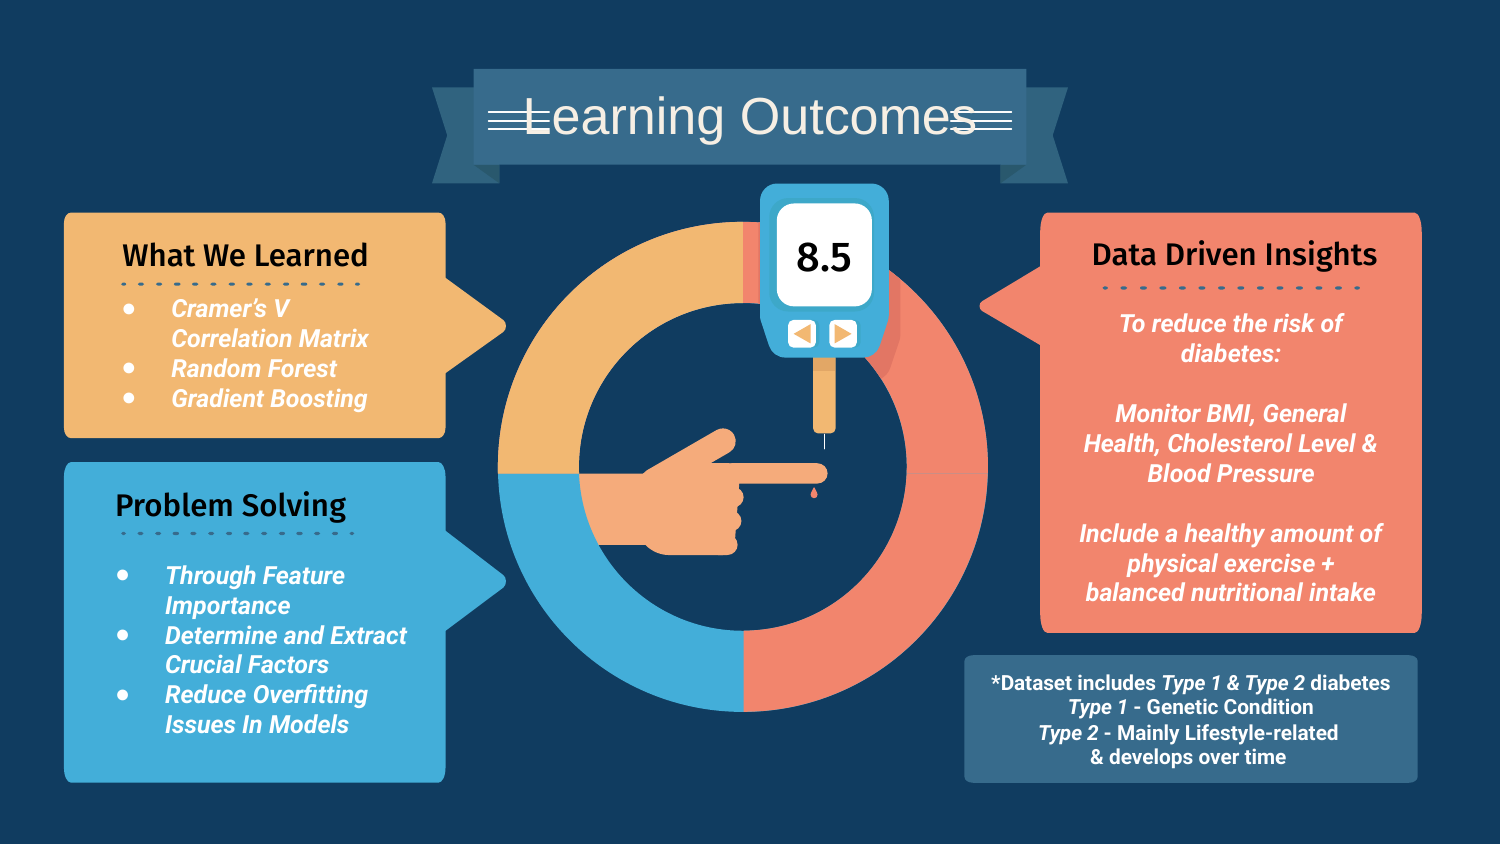

Learning Outcomes

8.5

What We Learned

Cramer’s V Correlation Matrix
Random Forest
Gradient Boosting

Data Driven Insights

To reduce the risk of diabetes:

Monitor BMI, General Health, Cholesterol Level & Blood Pressure

Include a healthy amount of physical exercise + balanced nutritional intake

Problem Solving
Through Feature Importance
Determine and Extract Crucial Factors
Reduce Overfitting Issues In Models

*Dataset includes Type 1 & Type 2 diabetes
Type 1 - Genetic Condition
Type 2 - Mainly Lifestyle-related
& develops over time